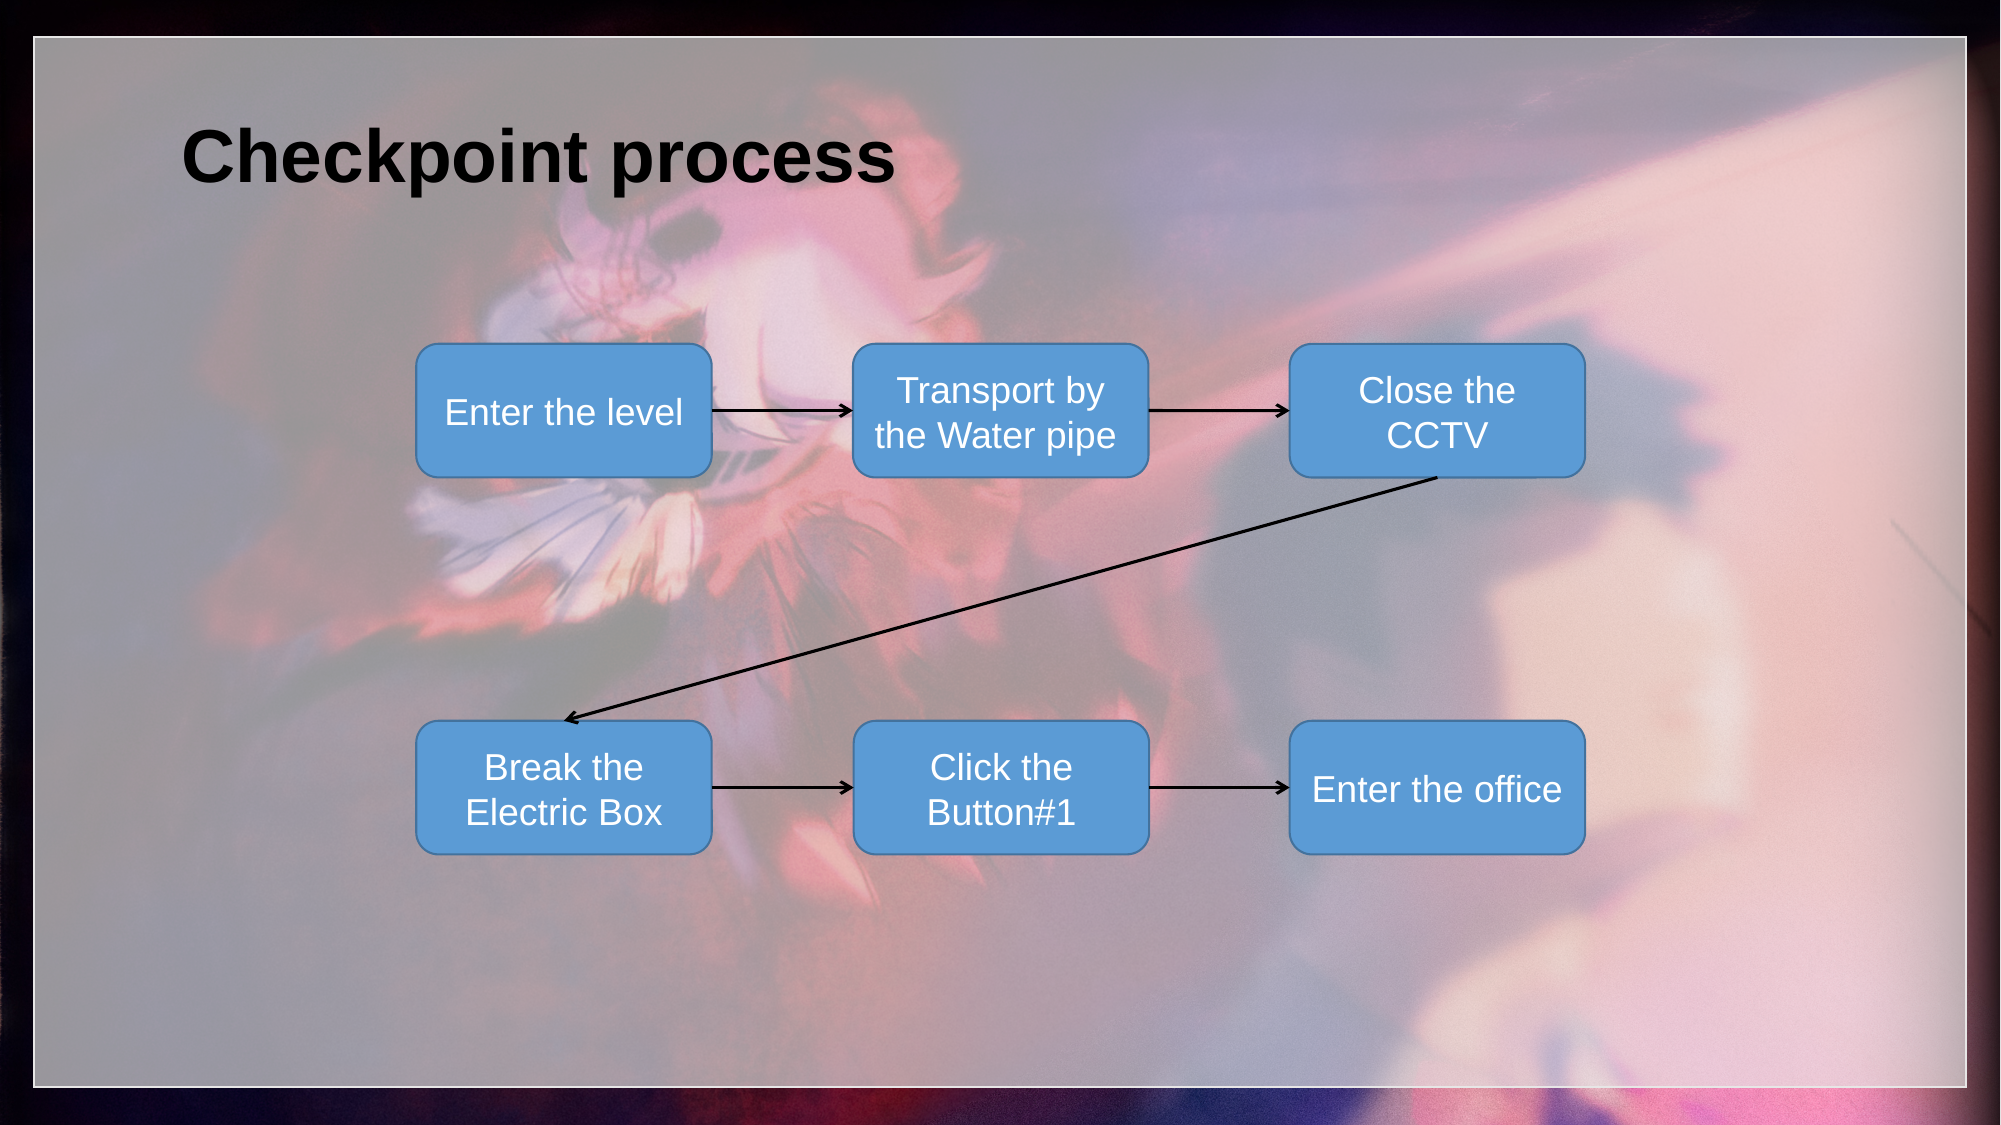

Checkpoint process
Enter the level
Transport by the Water pipe
Close the CCTV
Break the Electric Box
Click the Button#1
Enter the office